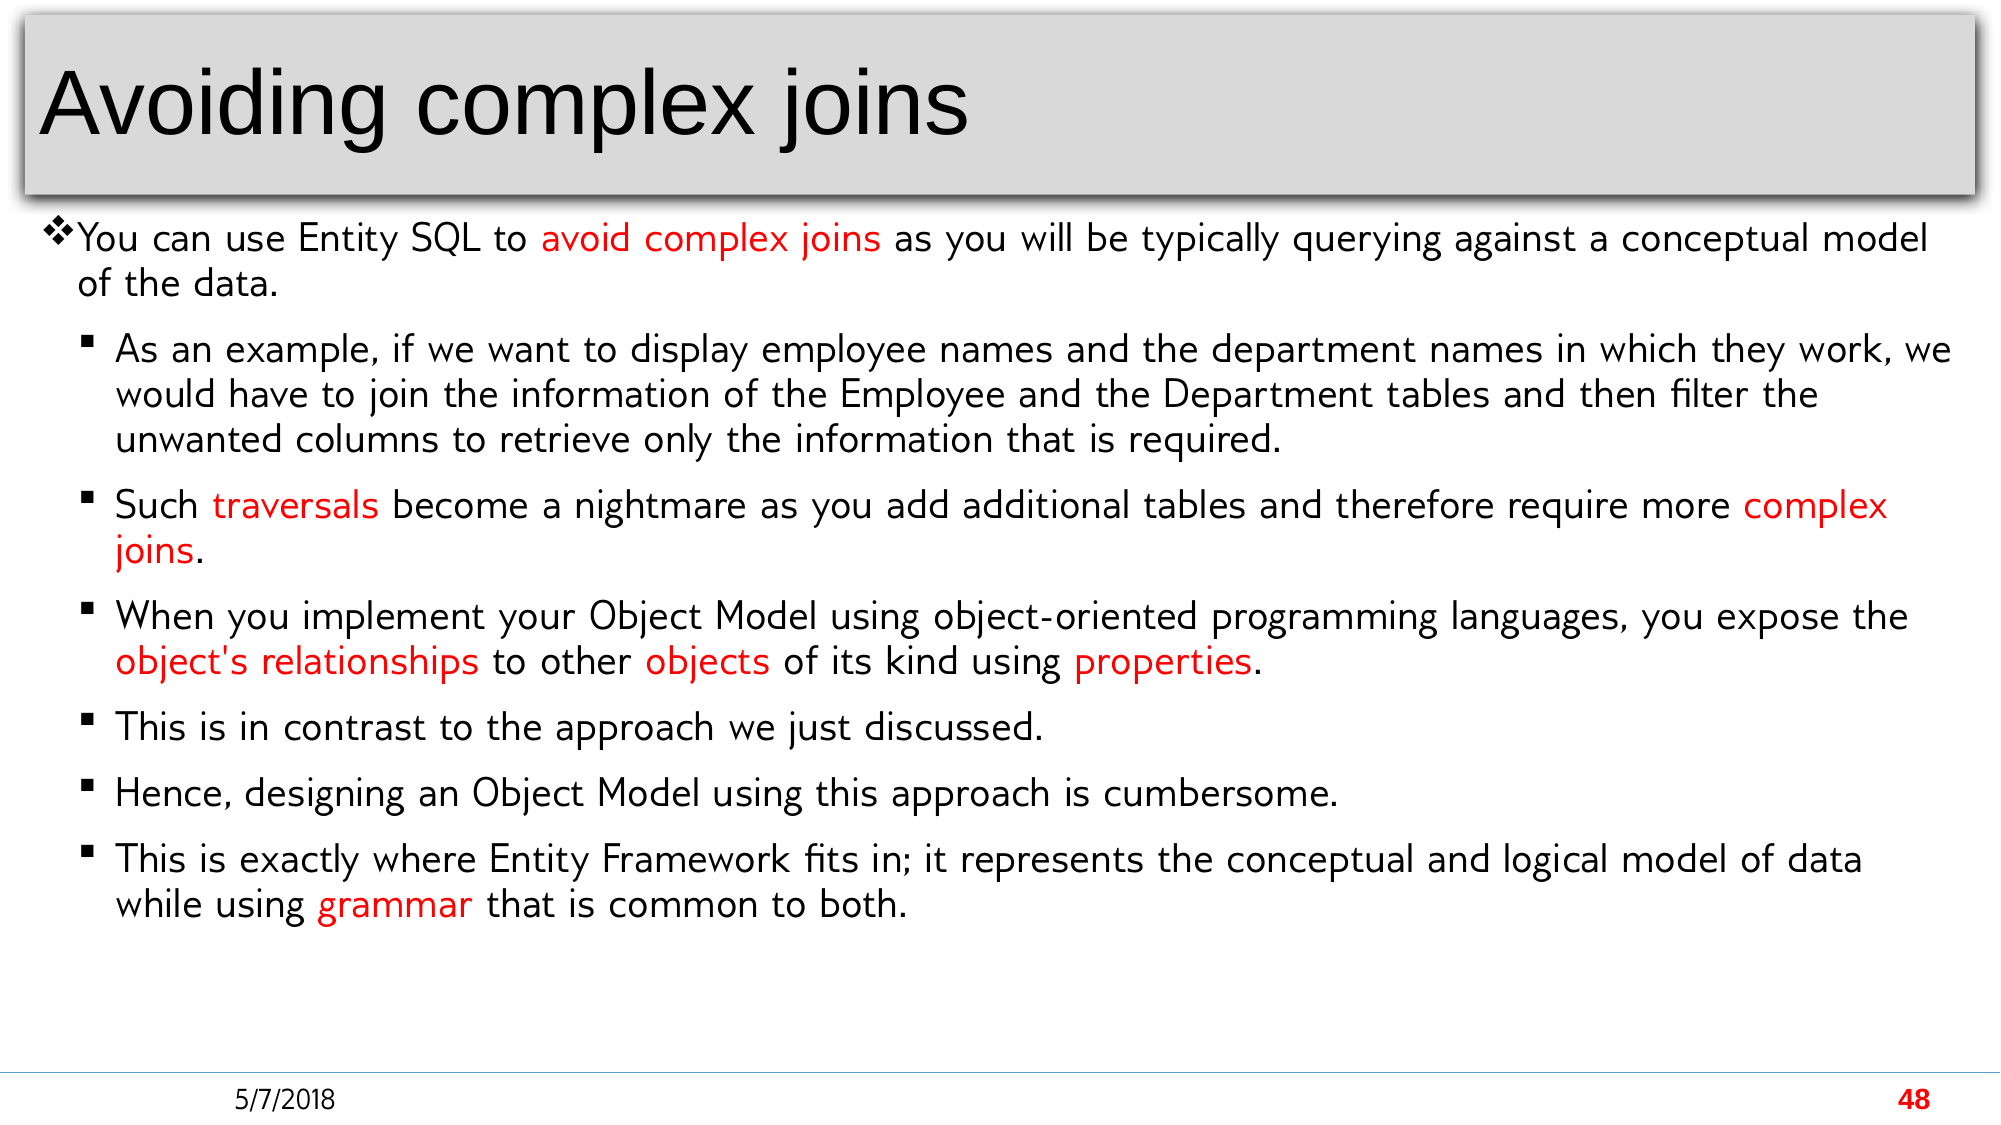

# Avoiding complex joins
You can use Entity SQL to avoid complex joins as you will be typically querying against a conceptual model of the data.
As an example, if we want to display employee names and the department names in which they work, we would have to join the information of the Employee and the Department tables and then filter the unwanted columns to retrieve only the information that is required.
Such traversals become a nightmare as you add additional tables and therefore require more complex joins.
When you implement your Object Model using object-oriented programming languages, you expose the object's relationships to other objects of its kind using properties.
This is in contrast to the approach we just discussed.
Hence, designing an Object Model using this approach is cumbersome.
This is exactly where Entity Framework fits in; it represents the conceptual and logical model of data while using grammar that is common to both.
5/7/2018
48